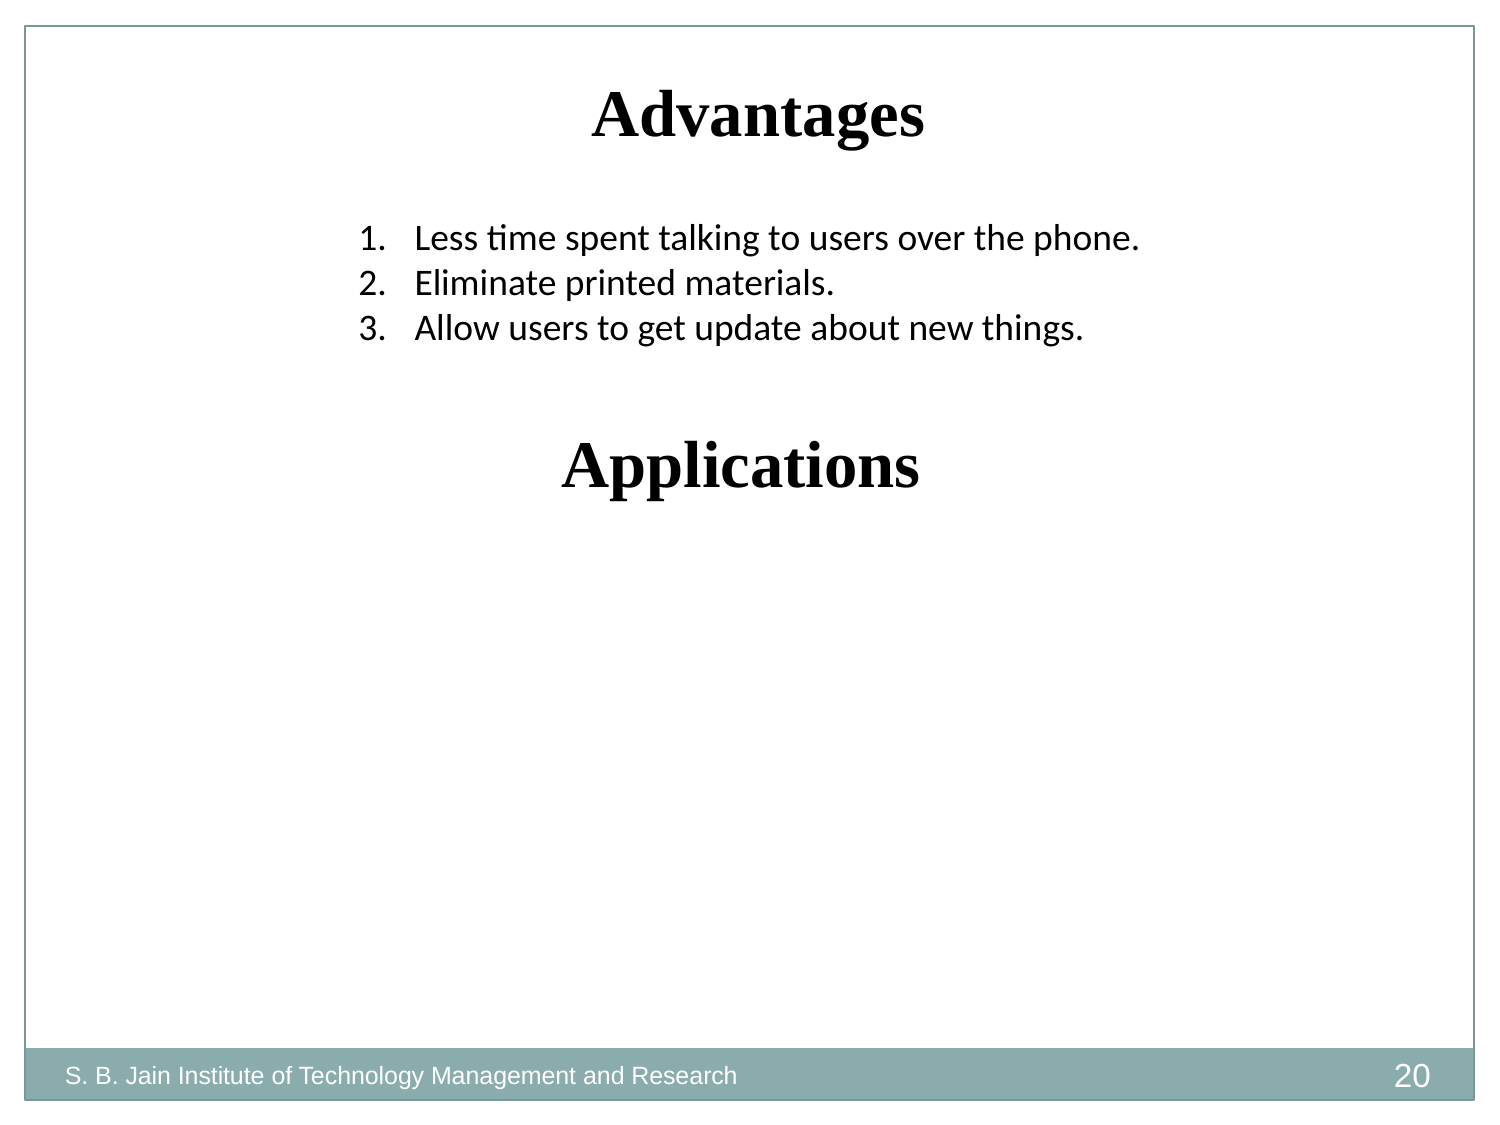

Advantages
Less time spent talking to users over the phone.
Eliminate printed materials.
Allow users to get update about new things.

Applications
20
S. B. Jain Institute of Technology Management and Research